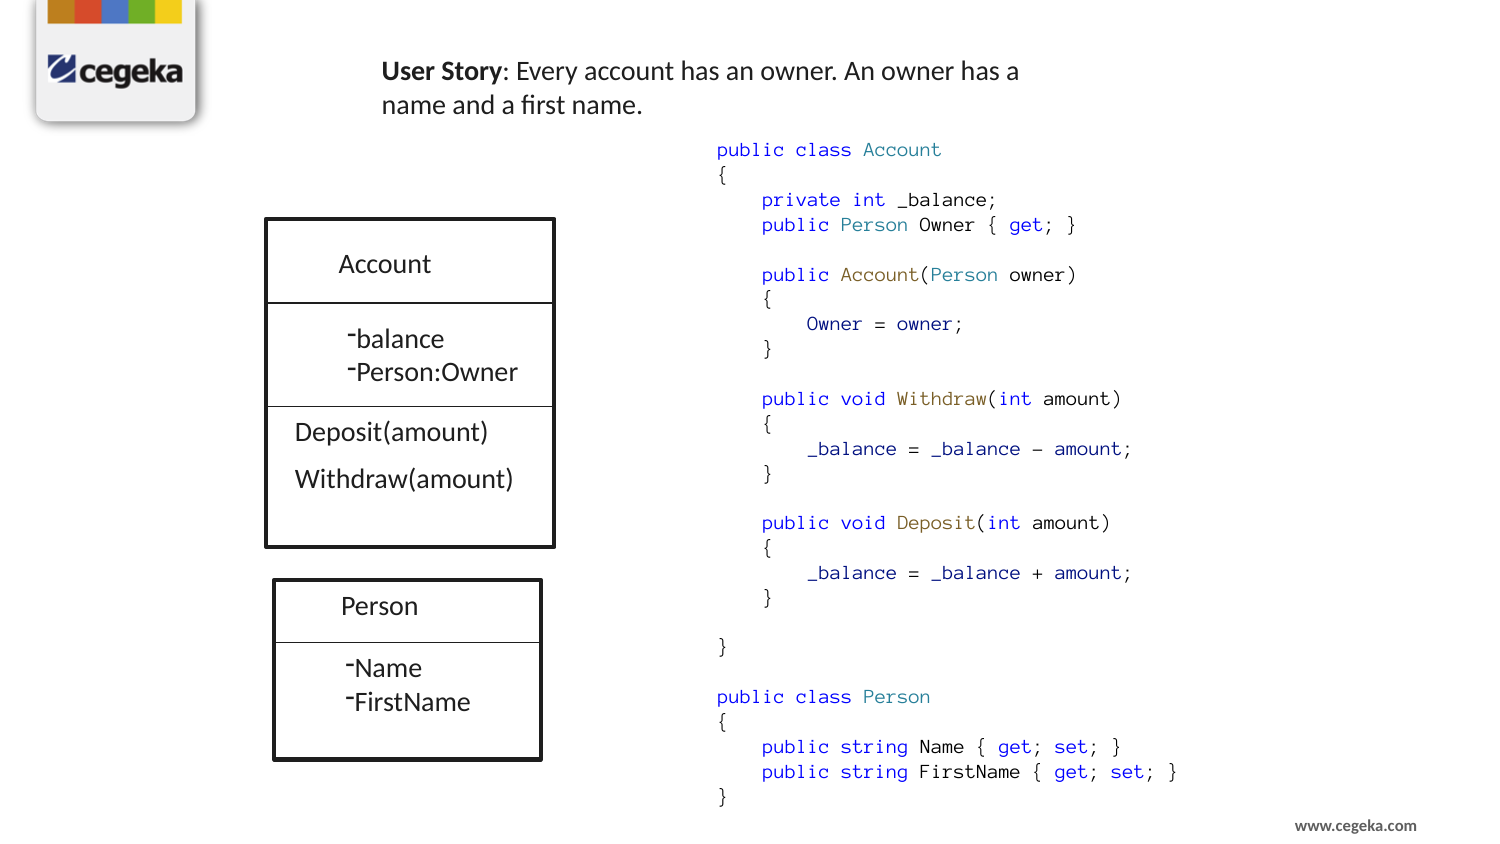

User Story: Every account has an owner. An owner has a name and a first name.
public class Account
{
    private int _balance;
    public Person Owner { get; }
    public Account(Person owner)
    {
        Owner = owner;
    }
    public void Withdraw(int amount)
    {
        _balance = _balance - amount;
    }
    public void Deposit(int amount)
    {
        _balance = _balance + amount;
    }
}
public class Person
{
    public string Name { get; set; }
    public string FirstName { get; set; }
}

Account
balance
Person:Owner
Deposit(amount)
Withdraw(amount)

Person
Name
FirstName